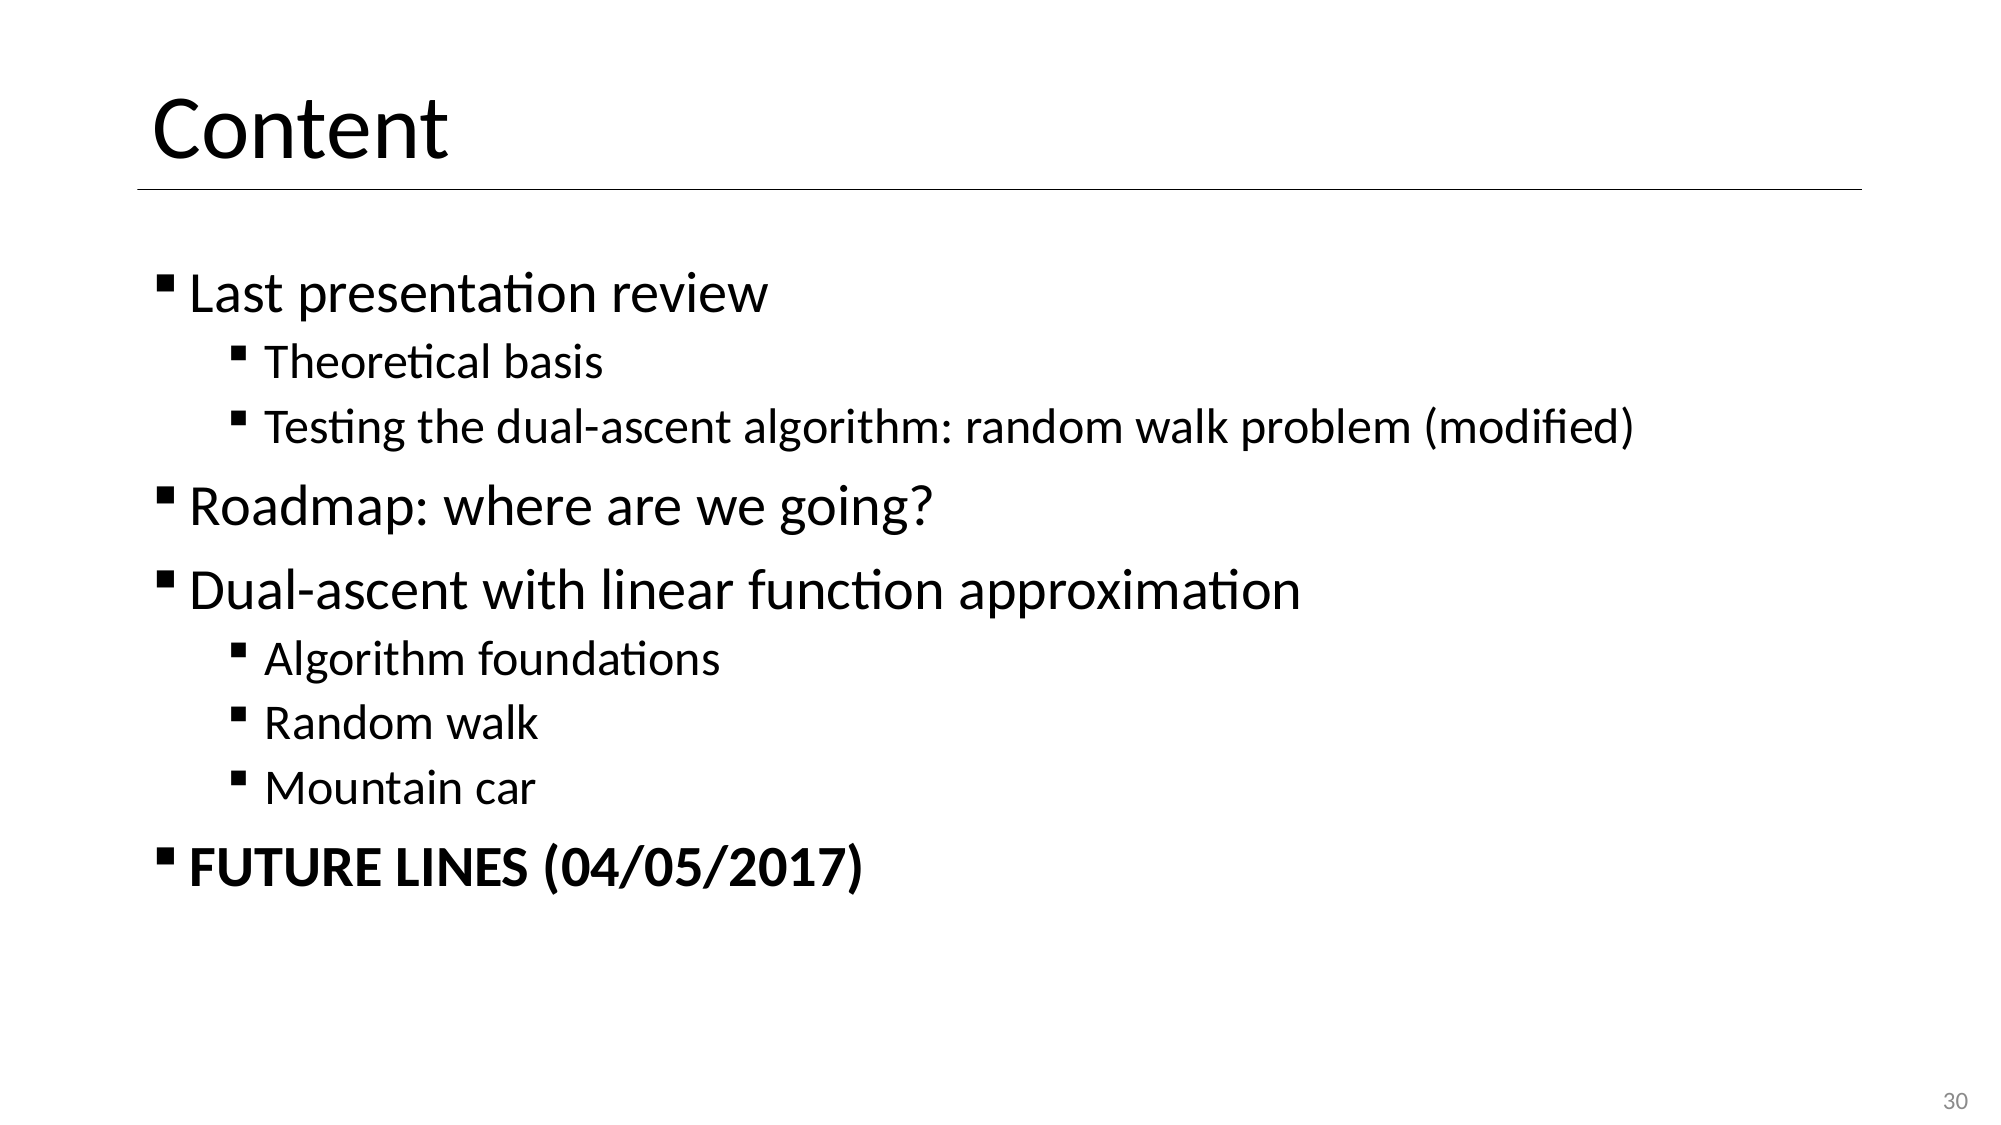

# Content
Last presentation review
Theoretical basis
Testing the dual-ascent algorithm: random walk problem (modified)
Roadmap: where are we going?
Dual-ascent with linear function approximation
Algorithm foundations
Random walk
Mountain car
FUTURE LINES (04/05/2017)
30